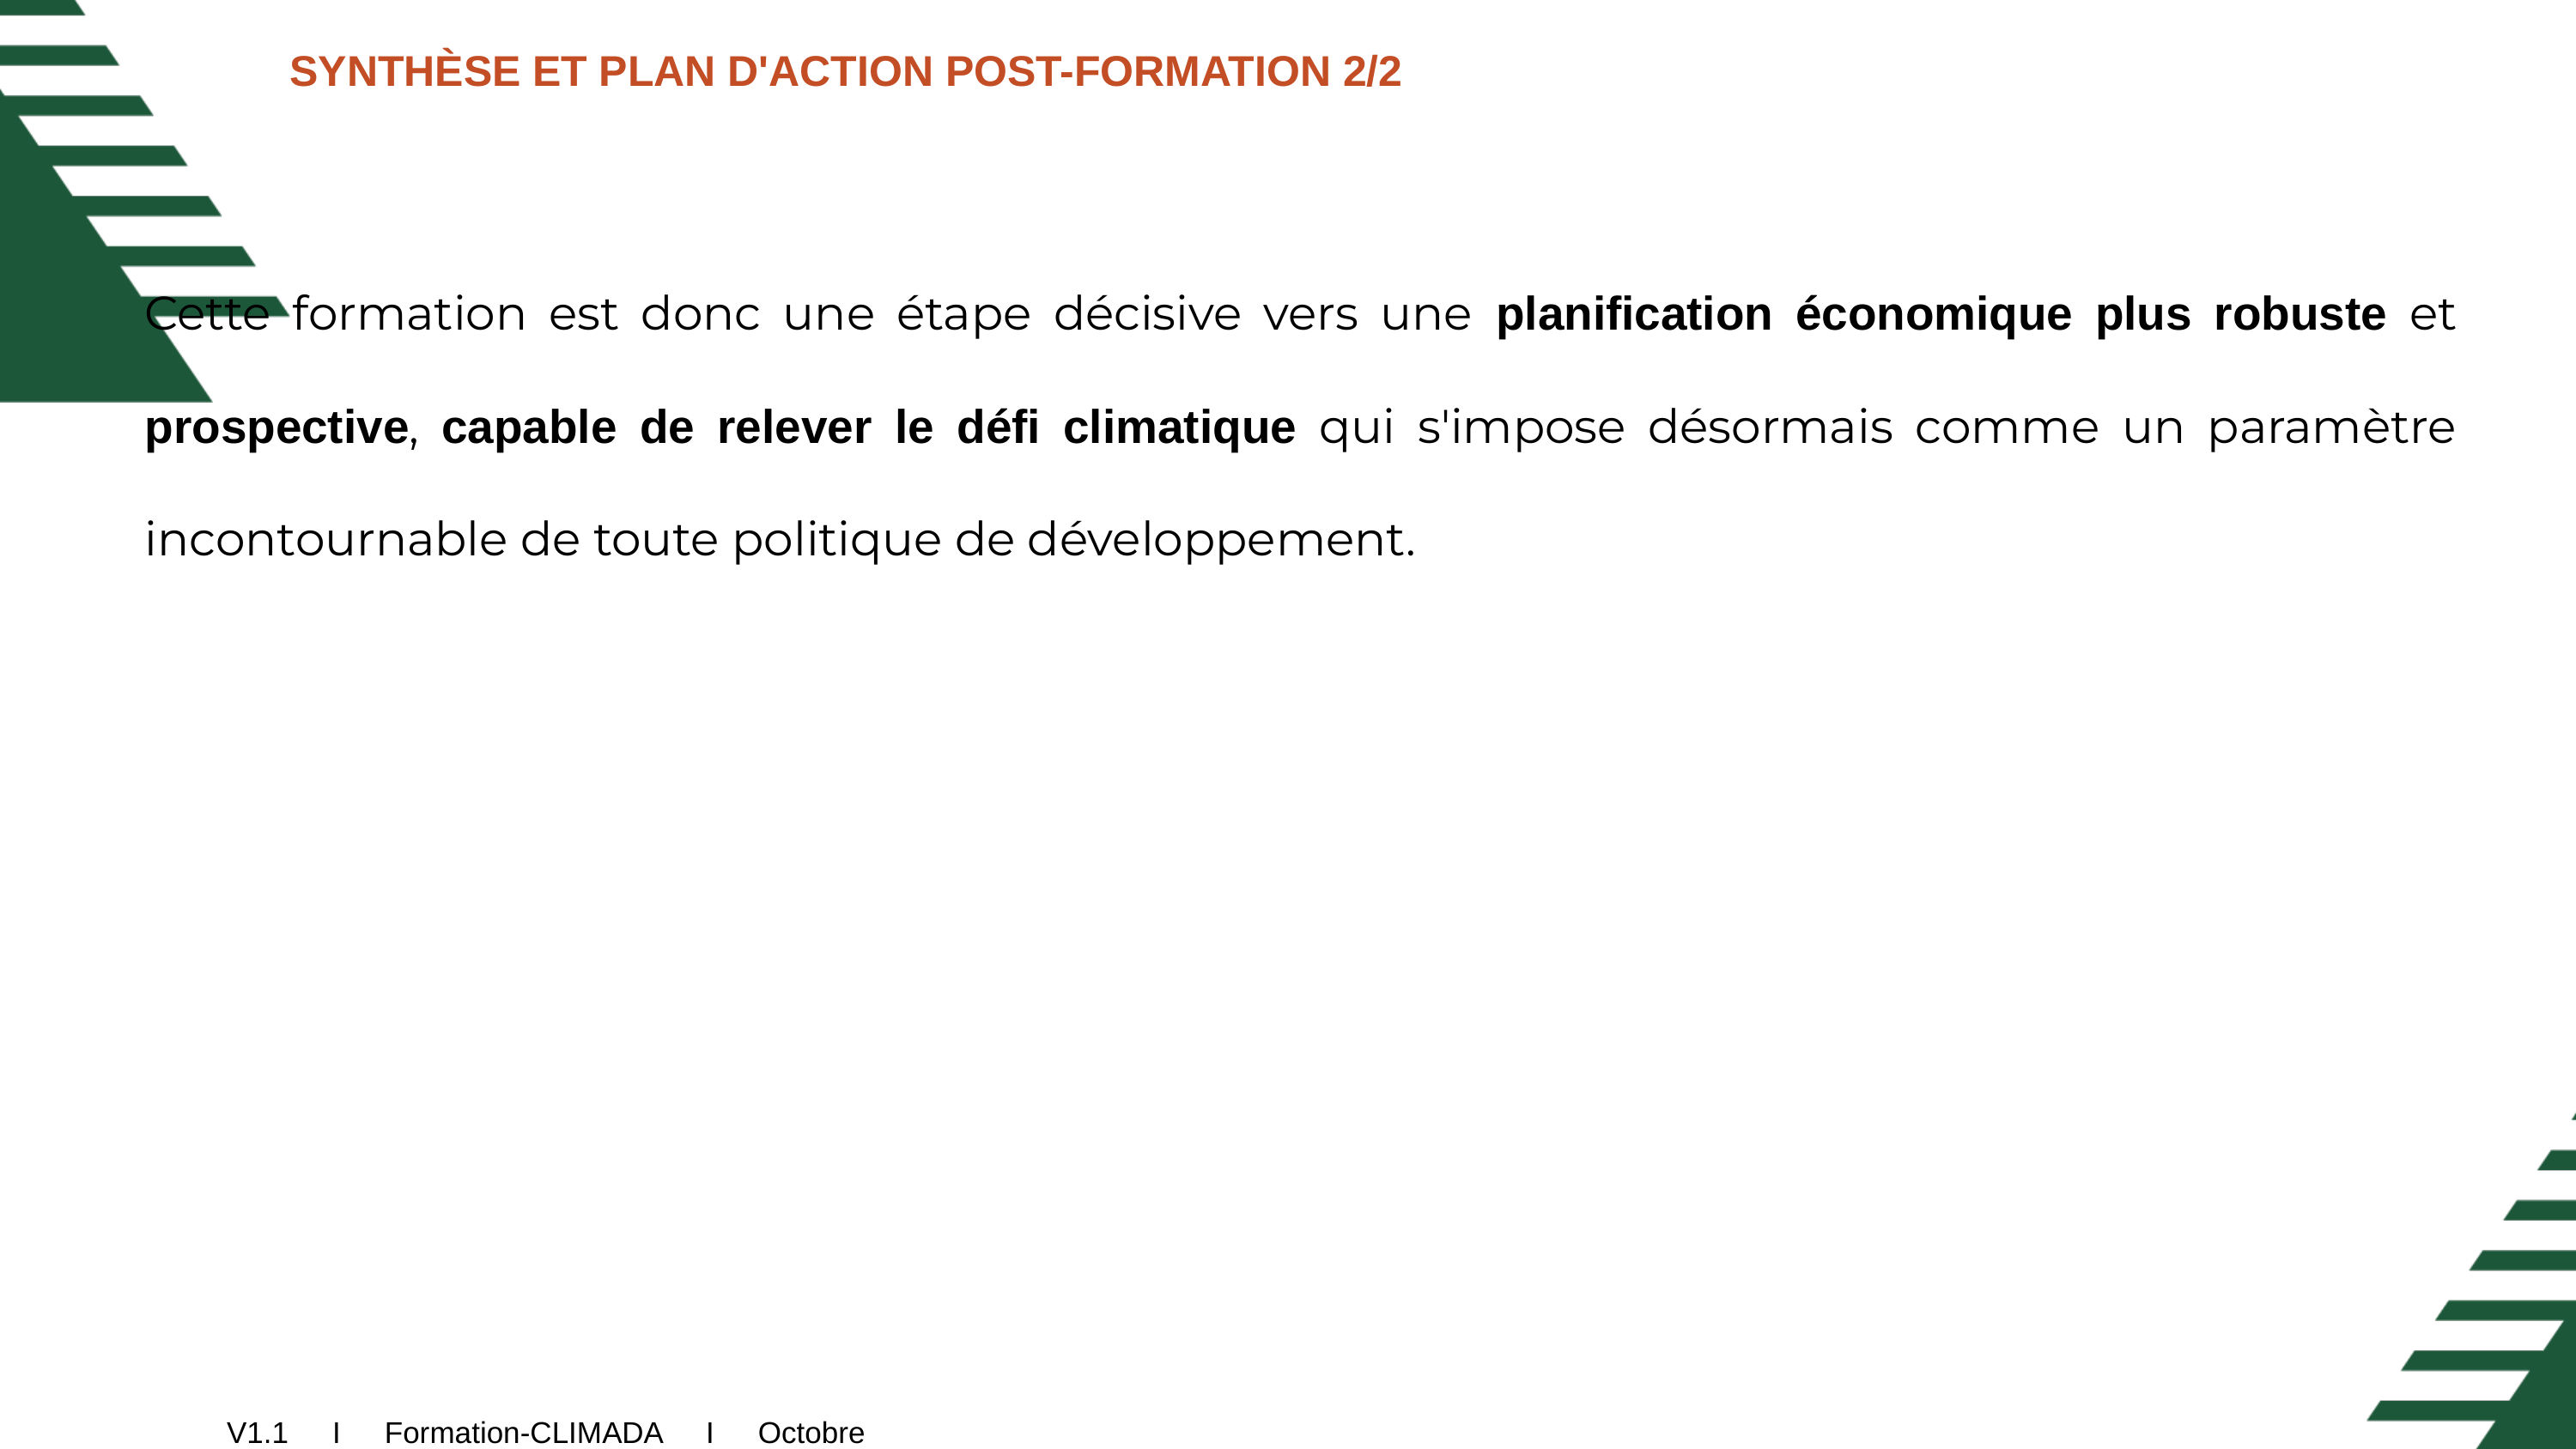

SYNTHÈSE ET PLAN D'ACTION POST-FORMATION 2/2
Cette formation est donc une étape décisive vers une planification économique plus robuste et prospective, capable de relever le défi climatique qui s'impose désormais comme un paramètre incontournable de toute politique de développement.

V1.1   I   Formation-CLIMADA   I   Octobre 2025